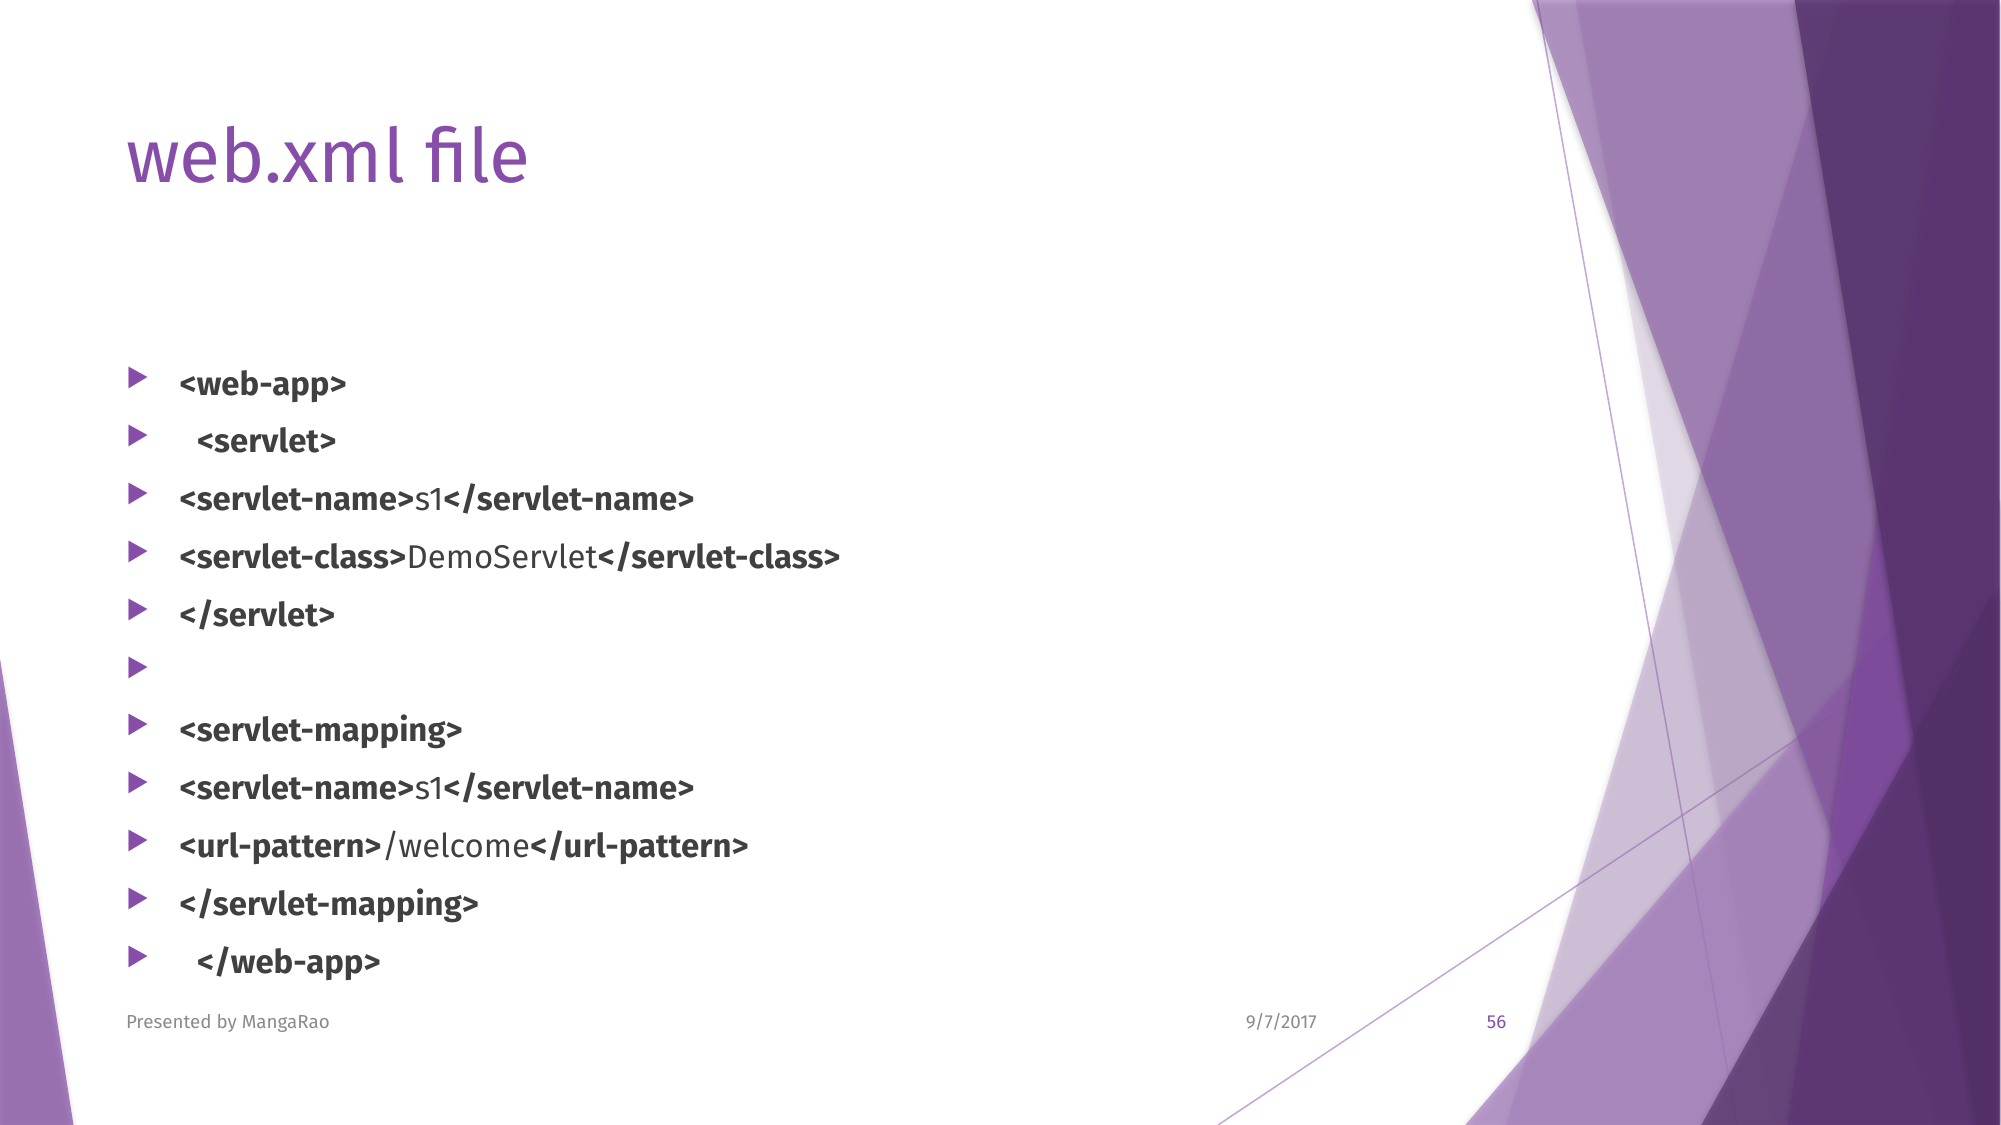

# web.xml file
<web-app>
  <servlet>
<servlet-name>s1</servlet-name>
<servlet-class>DemoServlet</servlet-class>
</servlet>

<servlet-mapping>
<servlet-name>s1</servlet-name>
<url-pattern>/welcome</url-pattern>
</servlet-mapping>
  </web-app>

Presented by MangaRao
9/7/2017
56